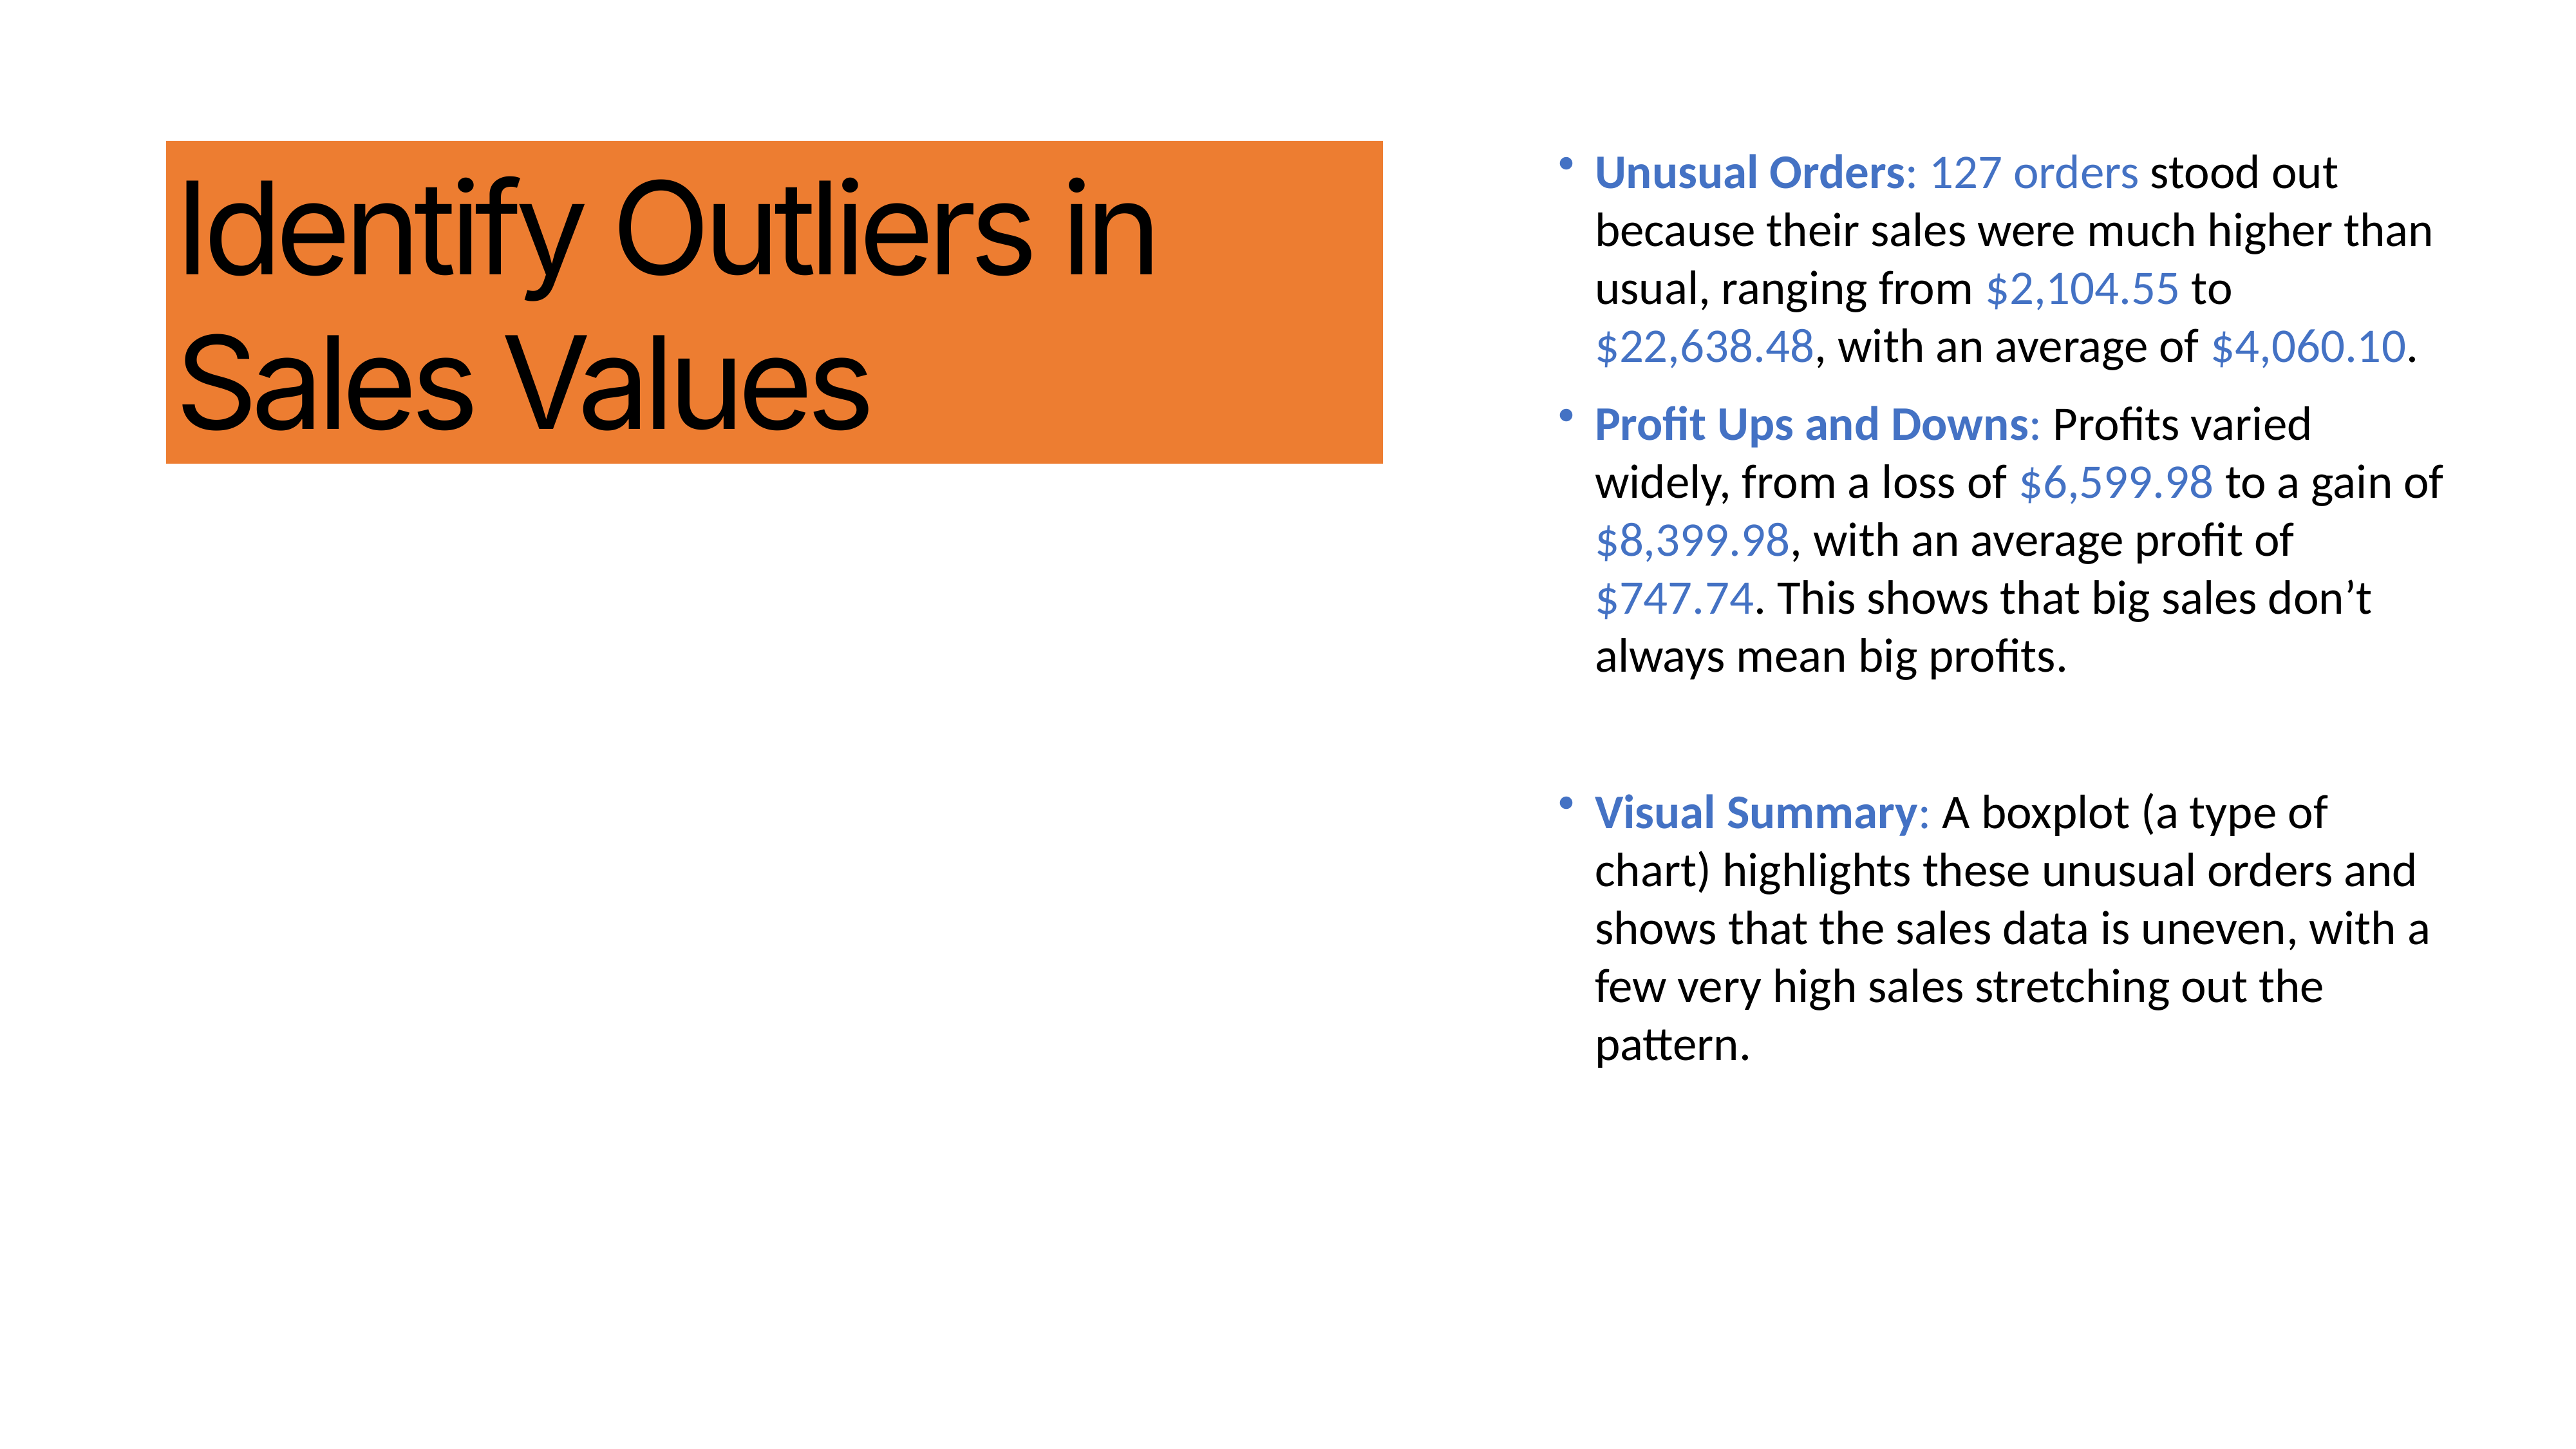

Unusual Orders: 127 orders stood out because their sales were much higher than usual, ranging from $2,104.55 to $22,638.48, with an average of $4,060.10.
Profit Ups and Downs: Profits varied widely, from a loss of $6,599.98 to a gain of $8,399.98, with an average profit of $747.74. This shows that big sales don’t always mean big profits.

Visual Summary: A boxplot (a type of chart) highlights these unusual orders and shows that the sales data is uneven, with a few very high sales stretching out the pattern.
Identify Outliers in Sales Values